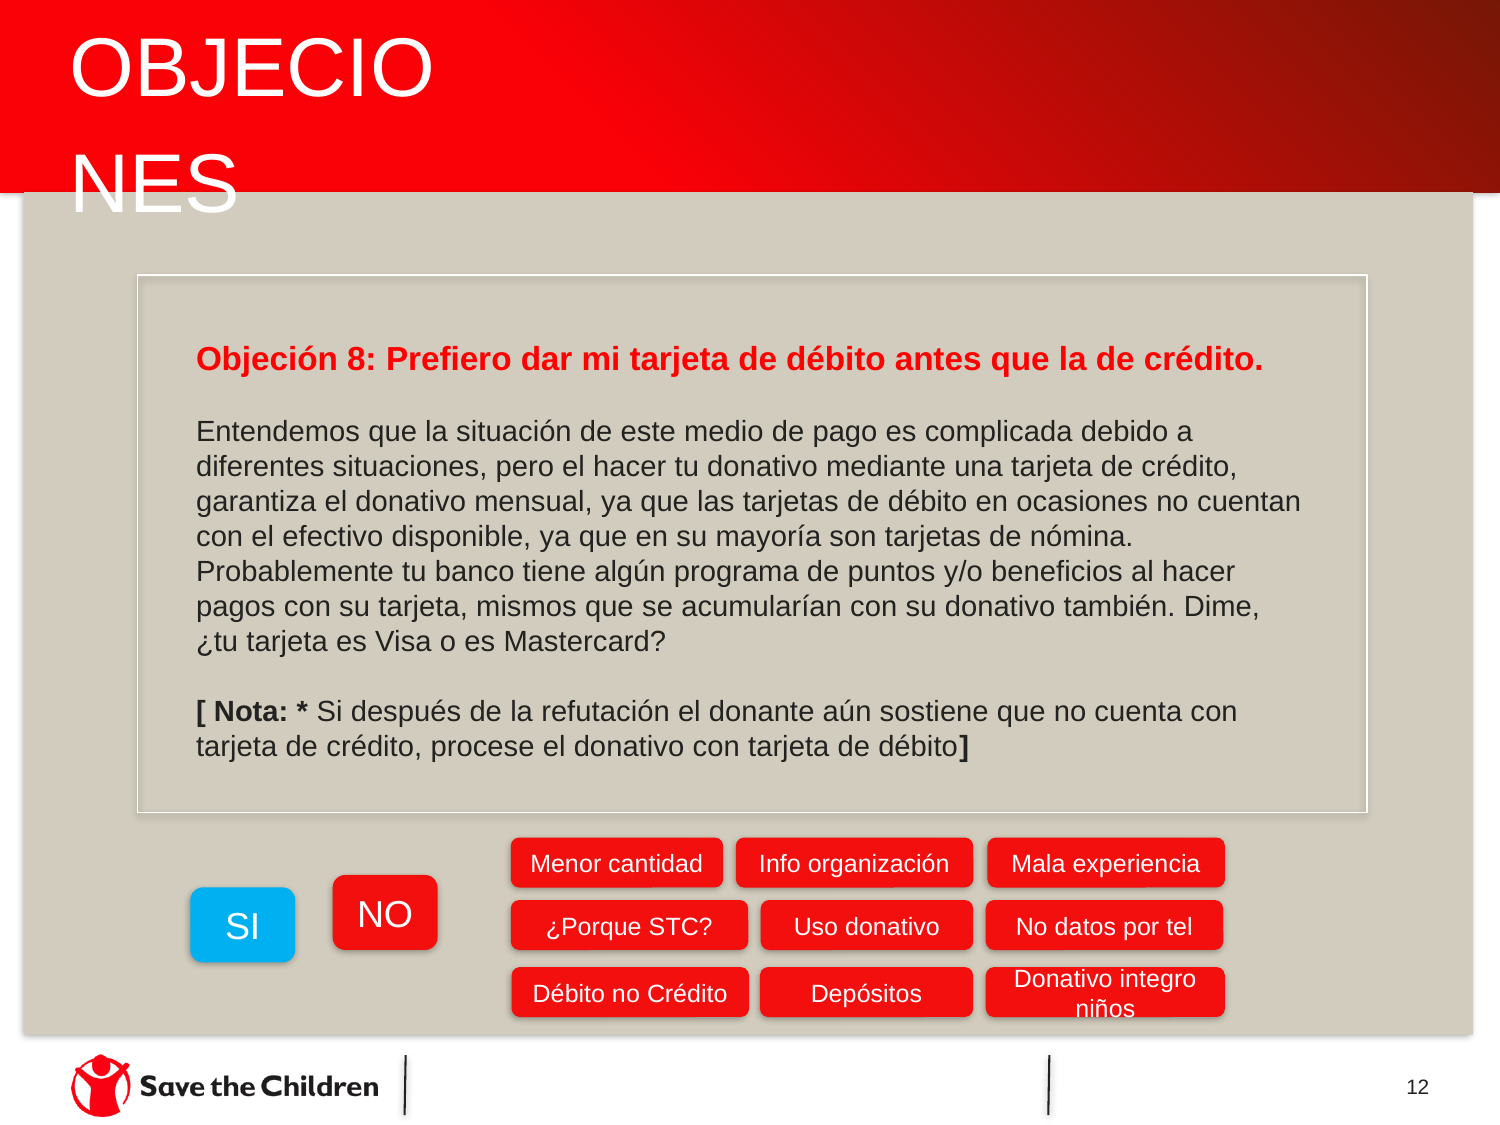

# OBJECIONES

Objeción 8: Prefiero dar mi tarjeta de débito antes que la de crédito.

Entendemos que la situación de este medio de pago es complicada debido a diferentes situaciones, pero el hacer tu donativo mediante una tarjeta de crédito, garantiza el donativo mensual, ya que las tarjetas de débito en ocasiones no cuentan con el efectivo disponible, ya que en su mayoría son tarjetas de nómina. Probablemente tu banco tiene algún programa de puntos y/o beneficios al hacer pagos con su tarjeta, mismos que se acumularían con su donativo también. Dime, ¿tu tarjeta es Visa o es Mastercard?

[ Nota: * Si después de la refutación el donante aún sostiene que no cuenta con tarjeta de crédito, procese el donativo con tarjeta de débito]

Menor cantidad
Info organización
Mala experiencia
NO
SI
¿Porque STC?
Uso donativo
No datos por tel
Débito no Crédito
Depósitos
Donativo integro niños
12